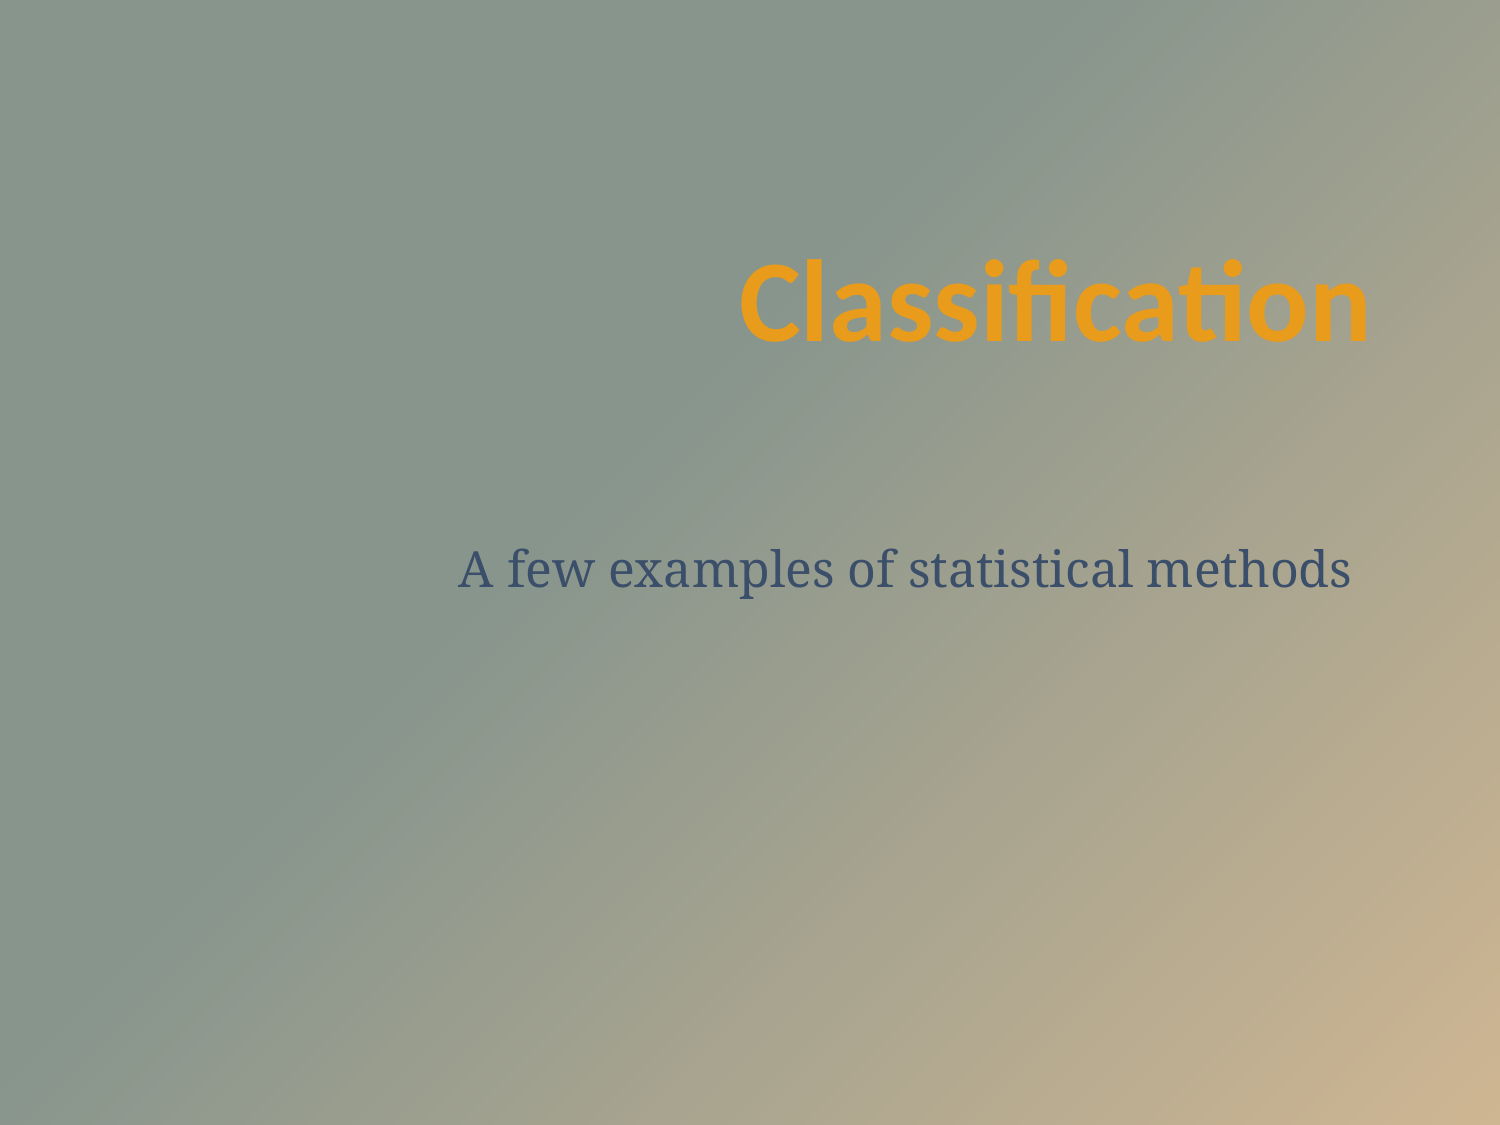

# Classification
A few examples of statistical methods